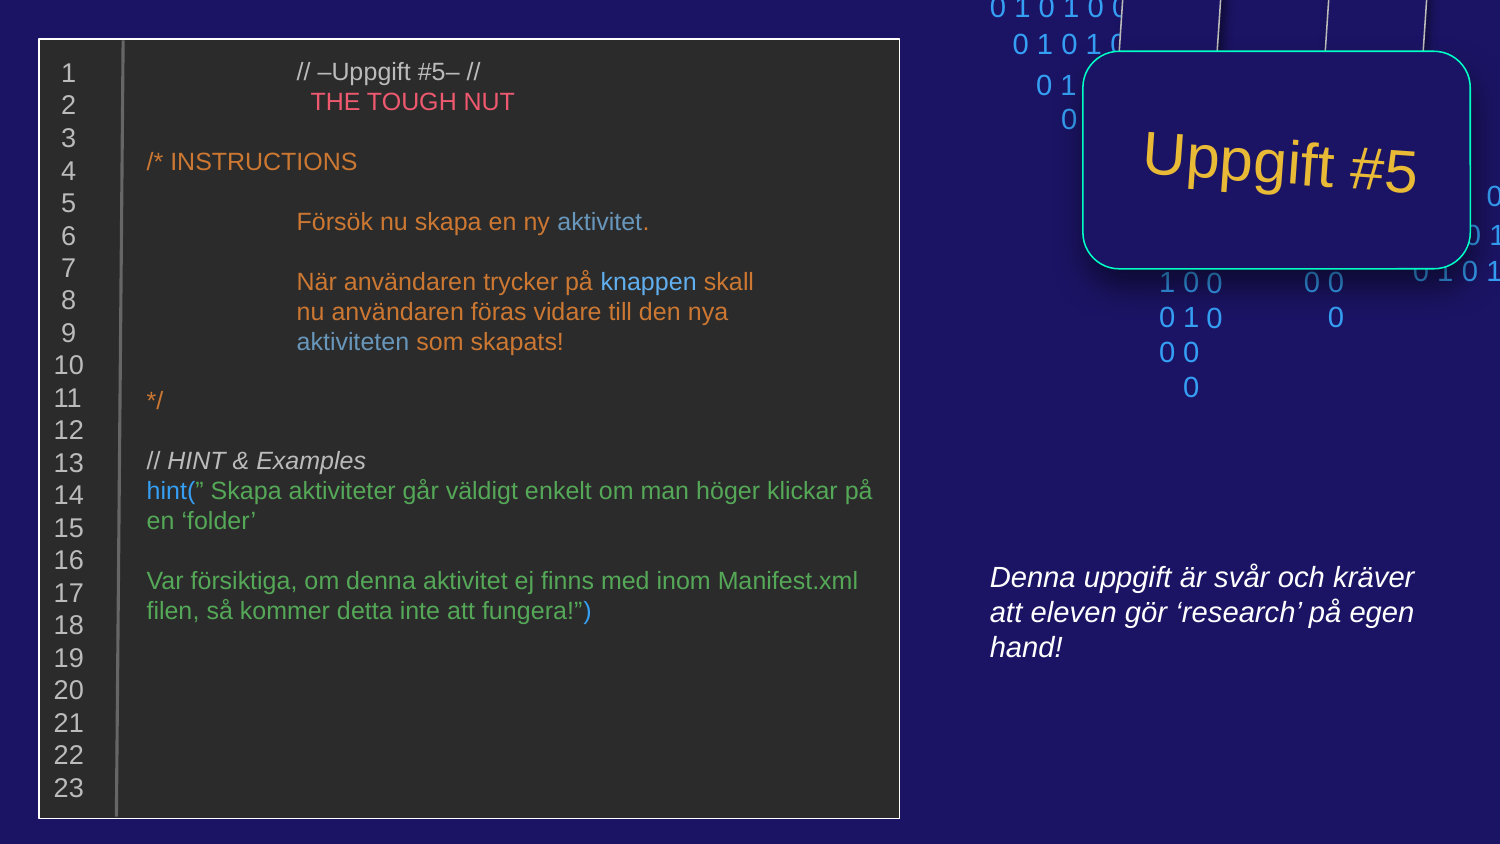

0 1 0 1 0 0 1 0
0 1 0 1 0 0 1 0
0 1 0 1 0 0 1 0
0 1 0 1 0 0 1 0

 1
 2
 3
 4
 5
 6
 7
 8
 9
10
11
12
13
14
15
16
17
18
19
20
21
22
23
// –Uppgift #5– //
  THE TOUGH NUT

/* INSTRUCTIONS

	Försök nu skapa en ny aktivitet.

	När användaren trycker på knappen skall
	nu användaren föras vidare till den nya
	aktiviteten som skapats!

*/

// HINT & Examples
hint(” Skapa aktiviteter går väldigt enkelt om man höger klickar på en ‘folder’

Var försiktiga, om denna aktivitet ej finns med inom Manifest.xml filen, så kommer detta inte att fungera!”)

Uppgift #5
0
1
0
0
0
1
0
0
0
1
0
0
0 1 0 1 0 0  0
0 1 0 1 0 1  0
0 1 0 1 0 0 1 0
0
1
0
0
0
1
0
0
0
1
0
0
Denna uppgift är svår och kräver att eleven gör ‘research’ på egen hand!